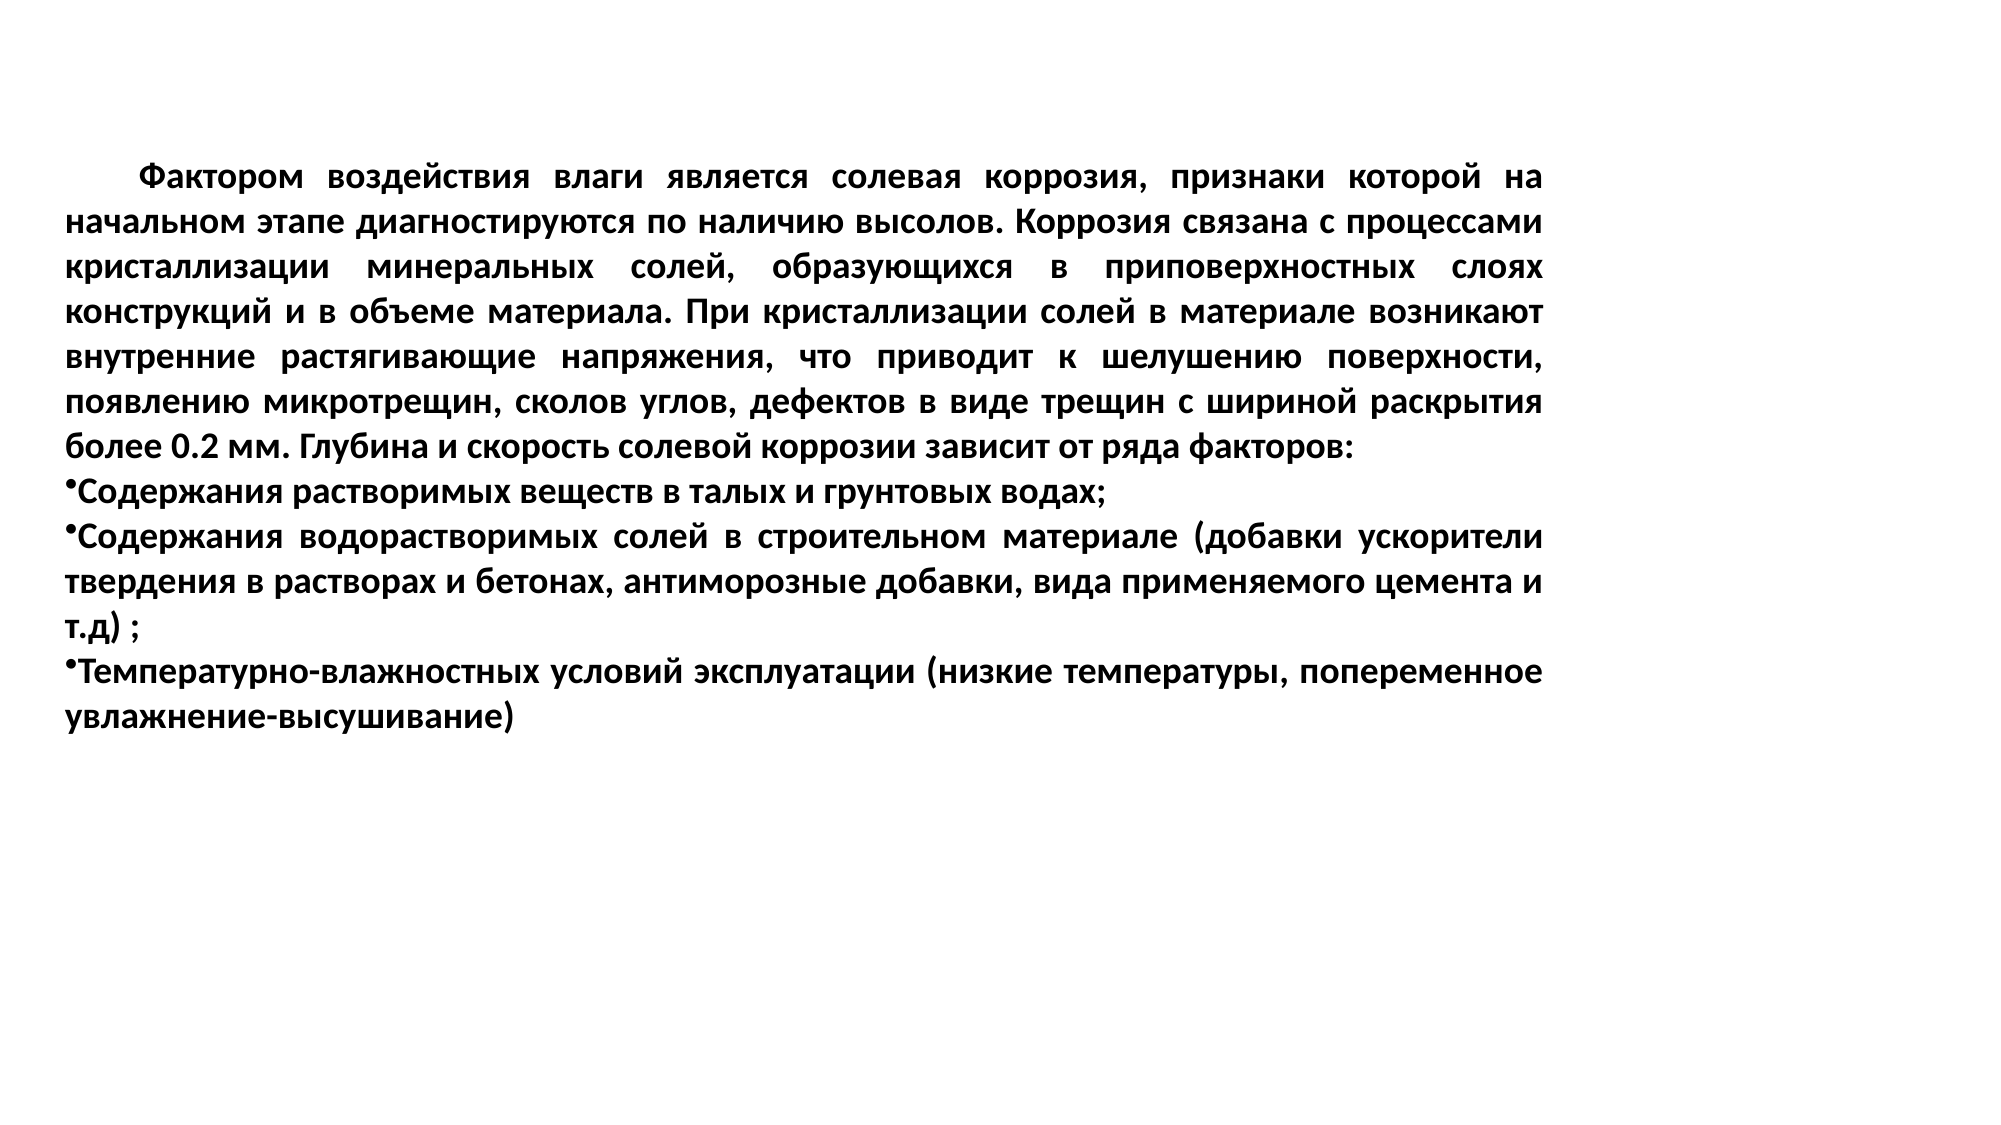

Фактором воздействия влаги является солевая коррозия, признаки которой на начальном этапе диагностируются по наличию высолов. Коррозия связана с процессами кристаллизации минеральных солей, образующихся в приповерхностных слоях конструкций и в объеме материала. При кристаллизации солей в материале возникают внутренние растягивающие напряжения, что приводит к шелушению поверхности, появлению микротрещин, сколов углов, дефектов в виде трещин с шириной раскрытия более 0.2 мм. Глубина и скорость солевой коррозии зависит от ряда факторов:
Содержания растворимых веществ в талых и грунтовых водах;
Содержания водорастворимых солей в строительном материале (добавки ускорители твердения в растворах и бетонах, антиморозные добавки, вида применяемого цемента и т.д) ;
Температурно-влажностных условий эксплуатации (низкие температуры, попеременное увлажнение-высушивание)